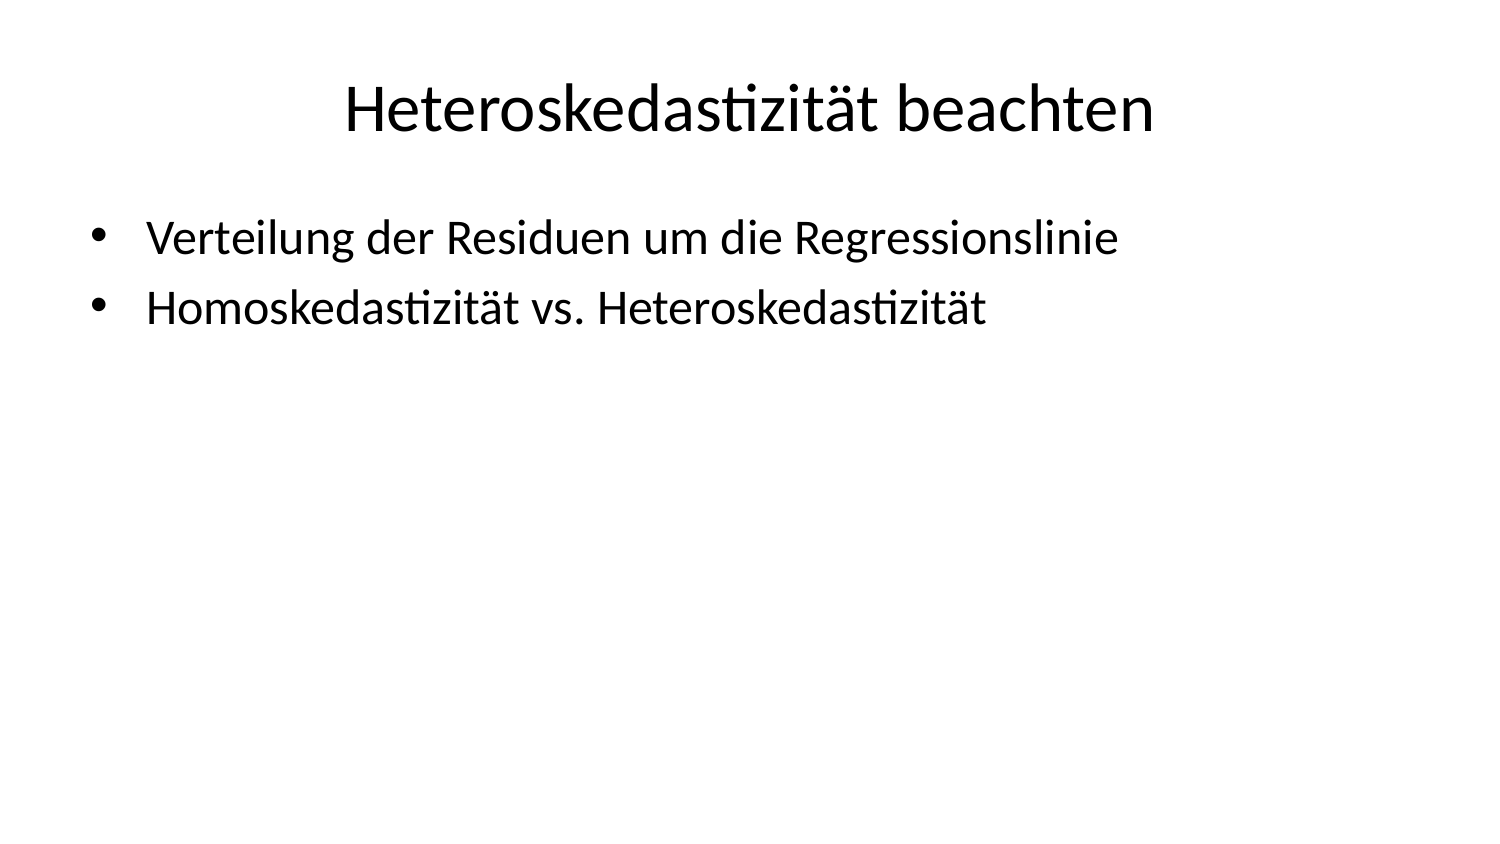

# Heteroskedastizität beachten
Verteilung der Residuen um die Regressionslinie
Homoskedastizität vs. Heteroskedastizität